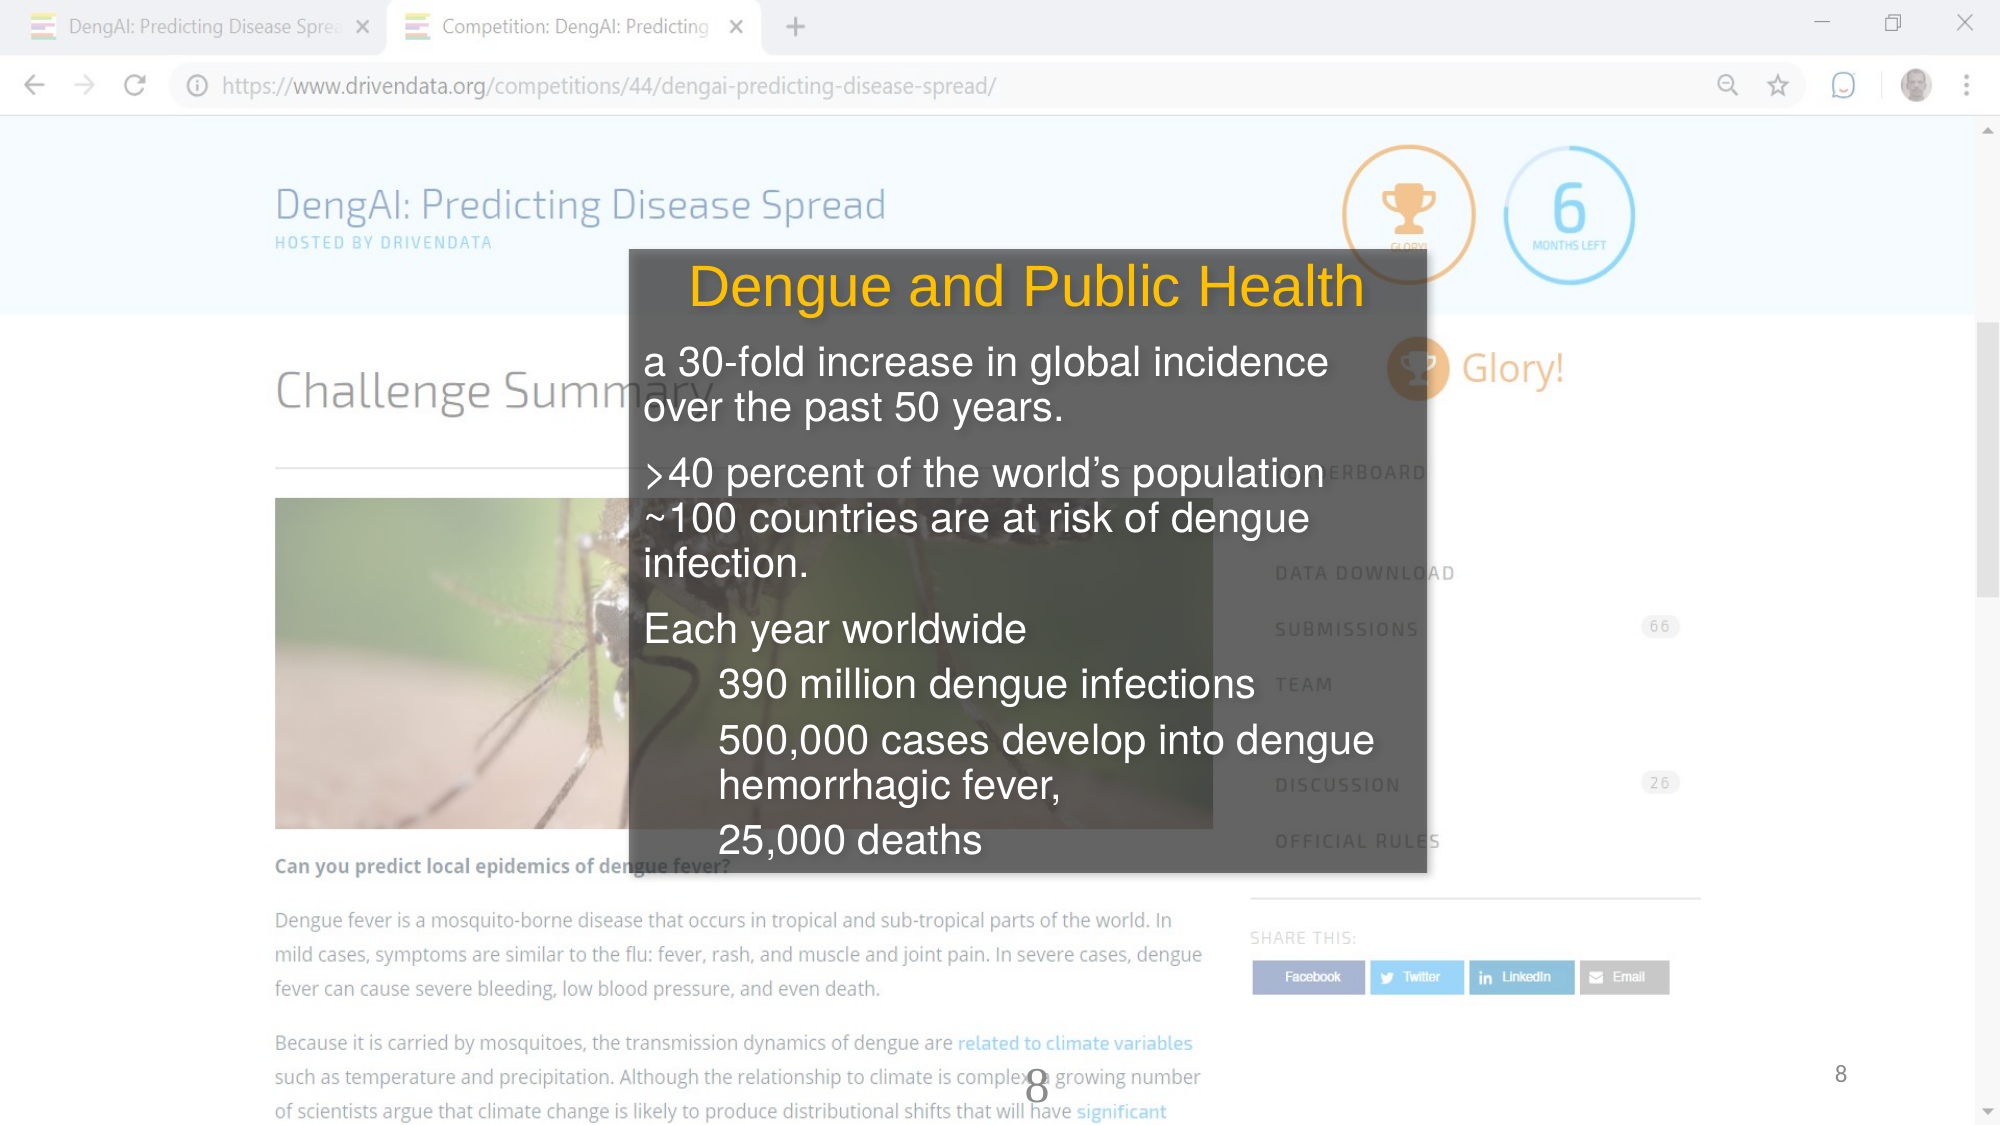

Dengue and Public Health
a 30-fold increase in global incidence over the past 50 years.
>40 percent of the world’s population ~100 countries are at risk of dengue infection.
Each year worldwide
390 million dengue infections
500,000 cases develop into dengue hemorrhagic fever,
25,000 deaths
8
8